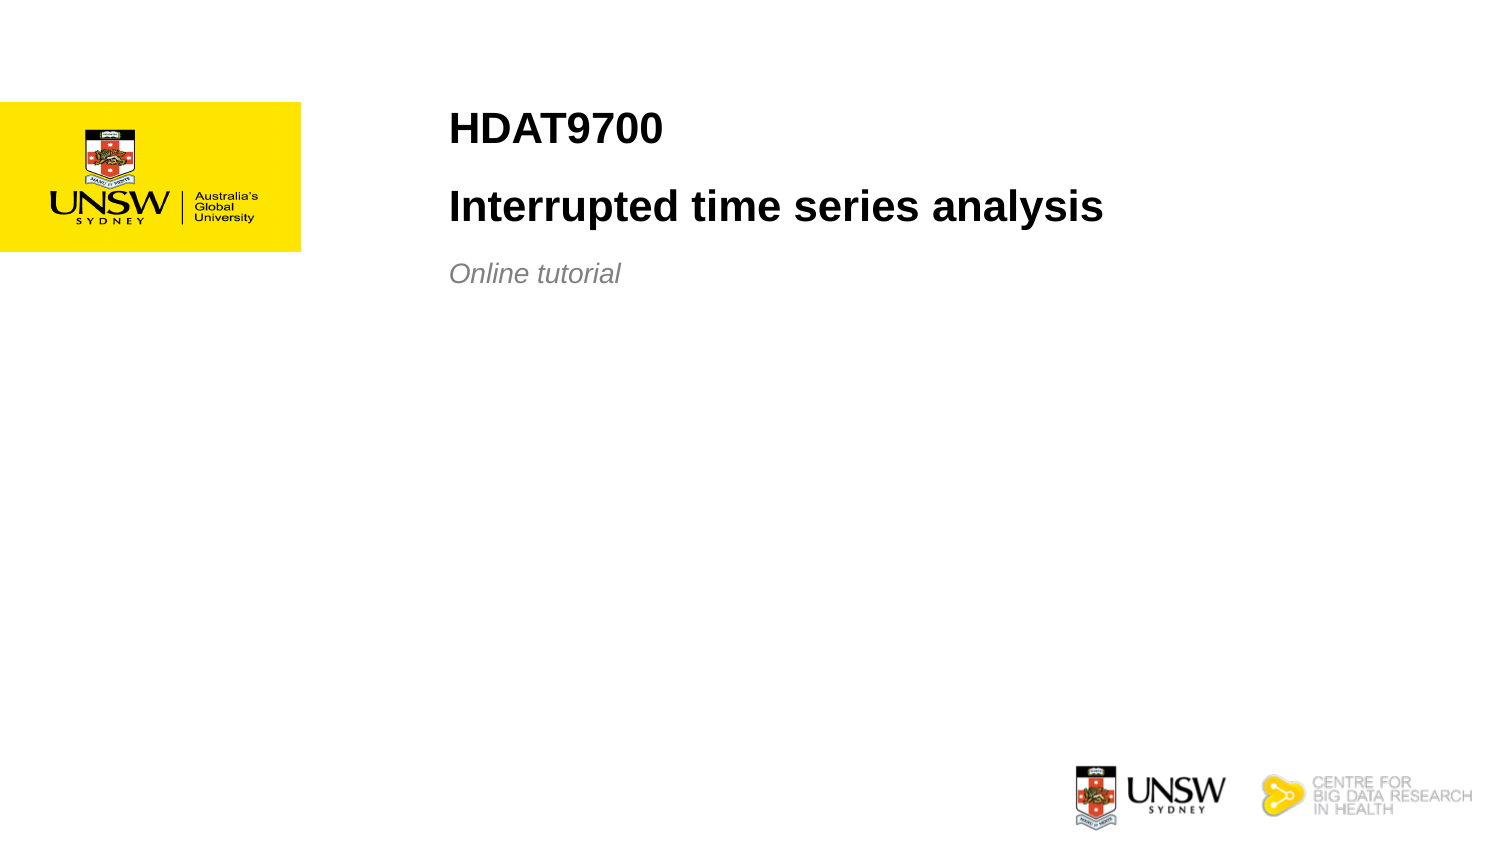

HDAT9700
Interrupted time series analysis
Online tutorial